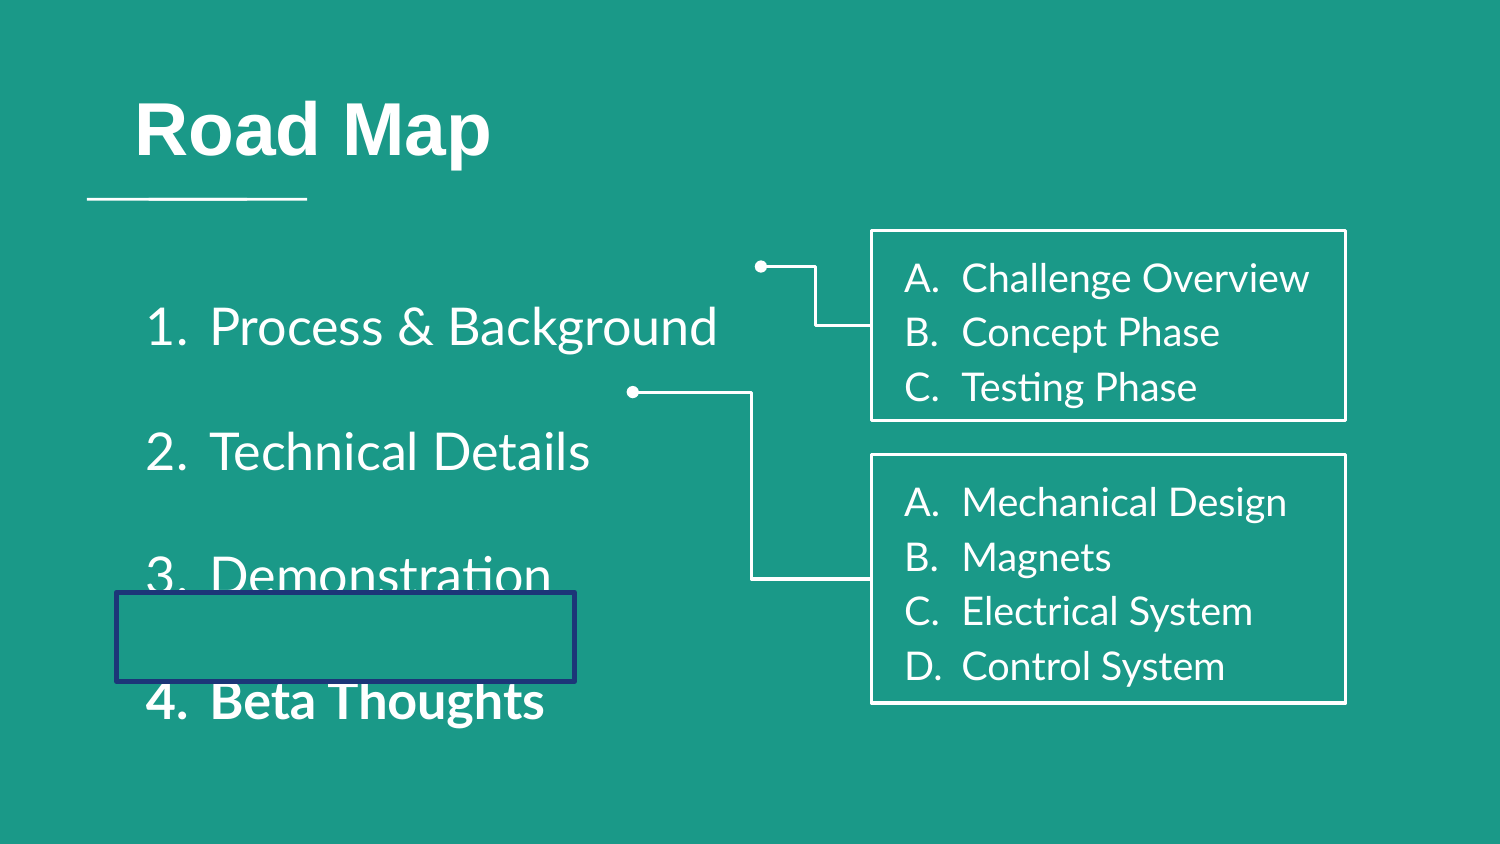

# Road Map
Process & Background
Technical Details
Demonstration
Beta Thoughts
Challenge Overview
Concept Phase
Testing Phase
Mechanical Design
Magnets
Electrical System
Control System